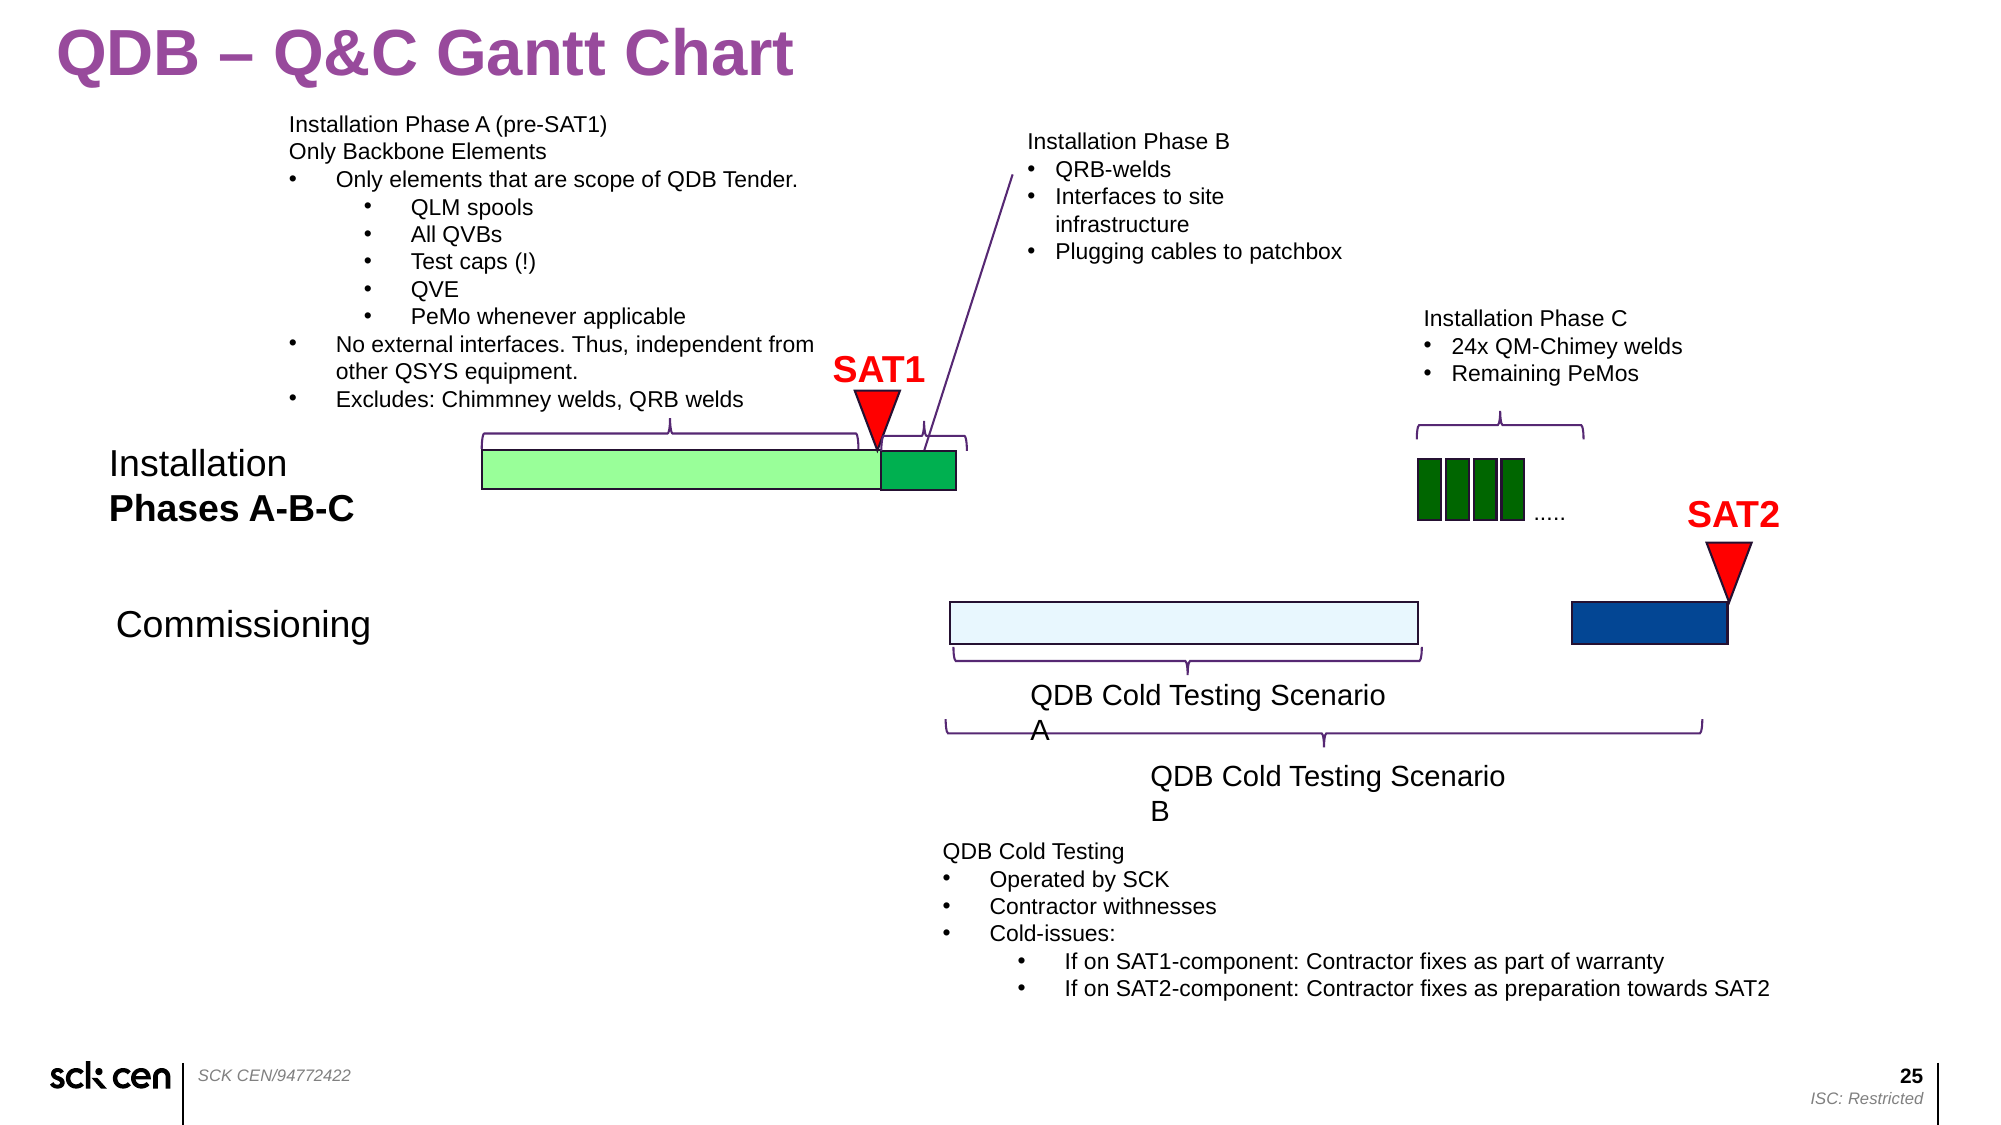

QDB – Q&C Gantt Chart
Installation Phase A (pre-SAT1)
Only Backbone Elements
Only elements that are scope of QDB Tender.
QLM spools
All QVBs
Test caps (!)
QVE
PeMo whenever applicable
No external interfaces. Thus, independent from other QSYS equipment.
Excludes: Chimmney welds, QRB welds
Installation Phase B
QRB-welds
Interfaces to site infrastructure
Plugging cables to patchbox

Installation Phase C
24x QM-Chimey welds
Remaining PeMos
SAT1

Installation
Phases A-B-C

SAT2
.....

Commissioning

QDB Cold Testing Scenario A
QDB Cold Testing Scenario B
QDB Cold Testing
Operated by SCK
Contractor withnesses
Cold-issues:
If on SAT1-component: Contractor fixes as part of warranty
If on SAT2-component: Contractor fixes as preparation towards SAT2
25